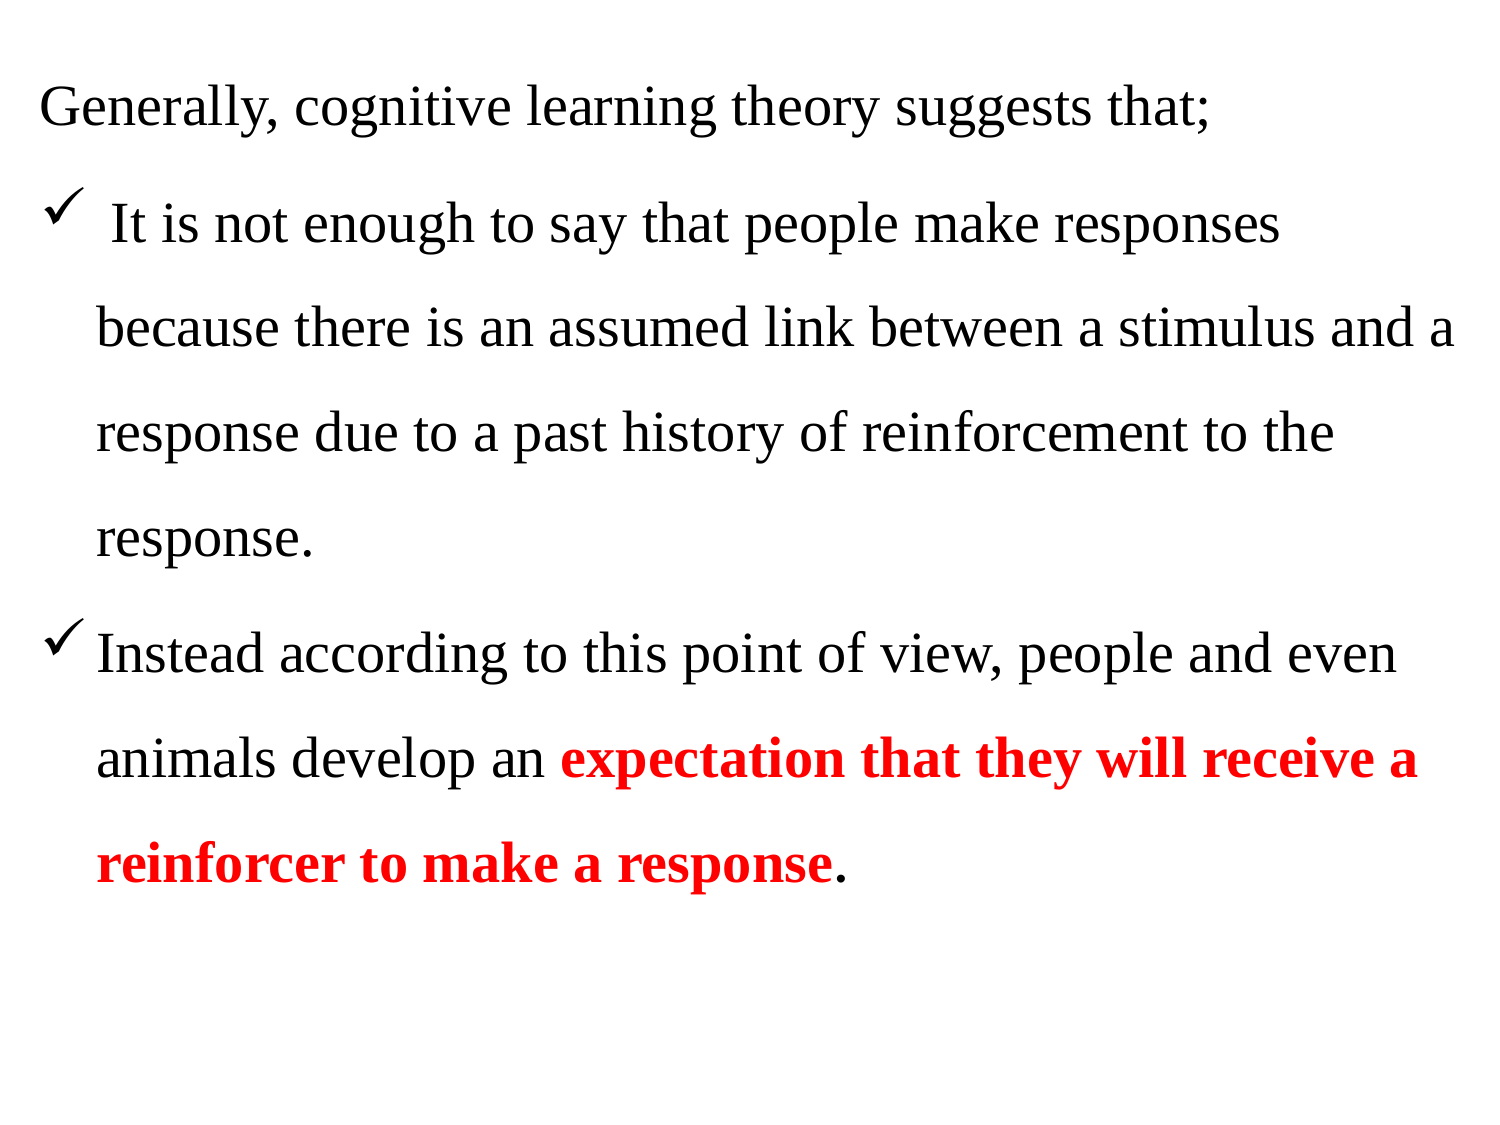

Generally, cognitive learning theory suggests that;
 It is not enough to say that people make responses because there is an assumed link between a stimulus and a response due to a past history of reinforcement to the response.
Instead according to this point of view, people and even animals develop an expectation that they will receive a reinforcer to make a response.